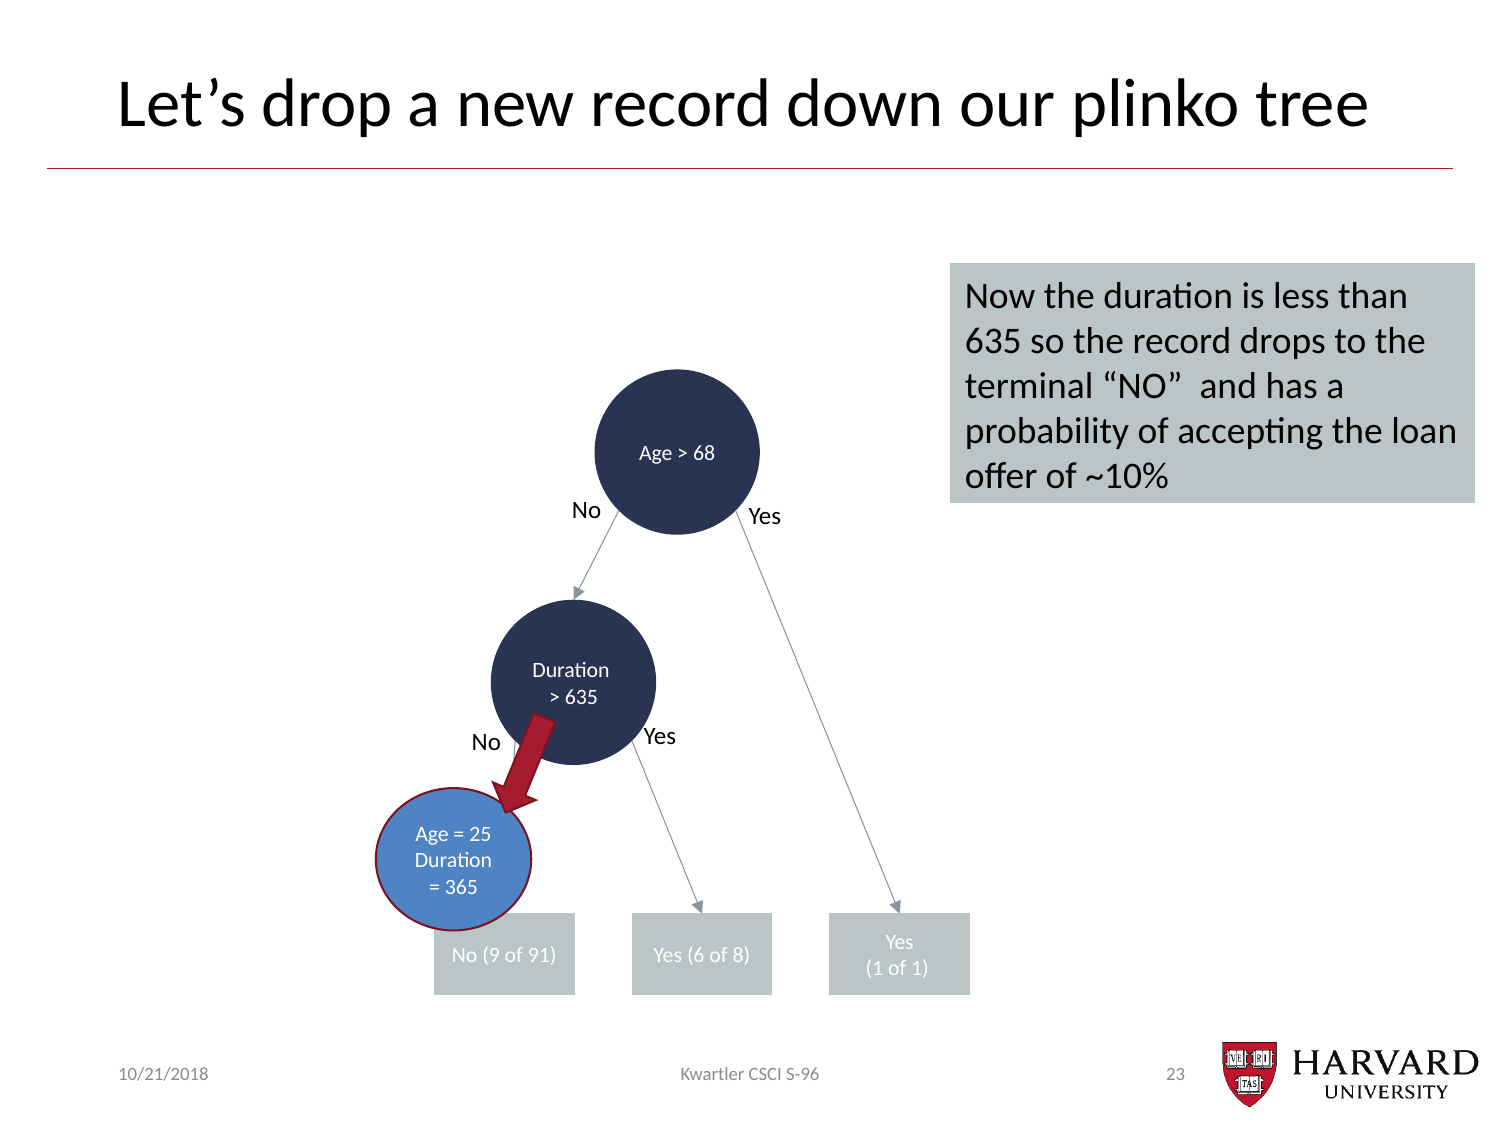

# Let’s drop a new record down our plinko tree
Now the duration is less than 635 so the record drops to the terminal “NO”  and has a probability of accepting the loan offer of ~10%
Age > 68
No
Yes
Duration  > 635
Yes
No
No (9 of 91)
Yes (6 of 8)
Yes
(1 of 1)

Age = 25
Duration = 365
10/21/2018
Kwartler CSCI S-96
23